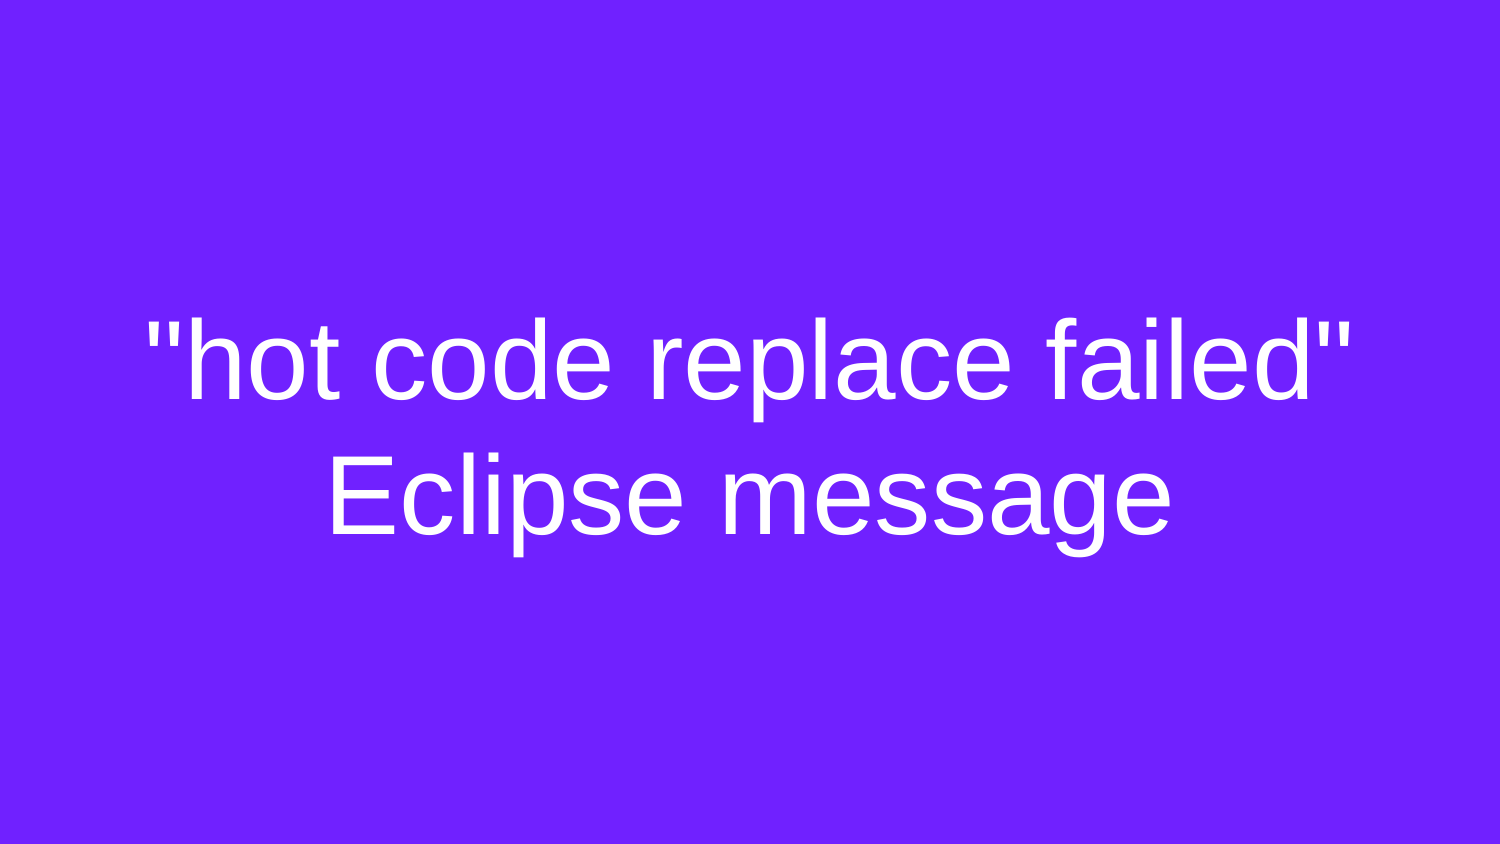

# "hot code replace failed" Eclipse message